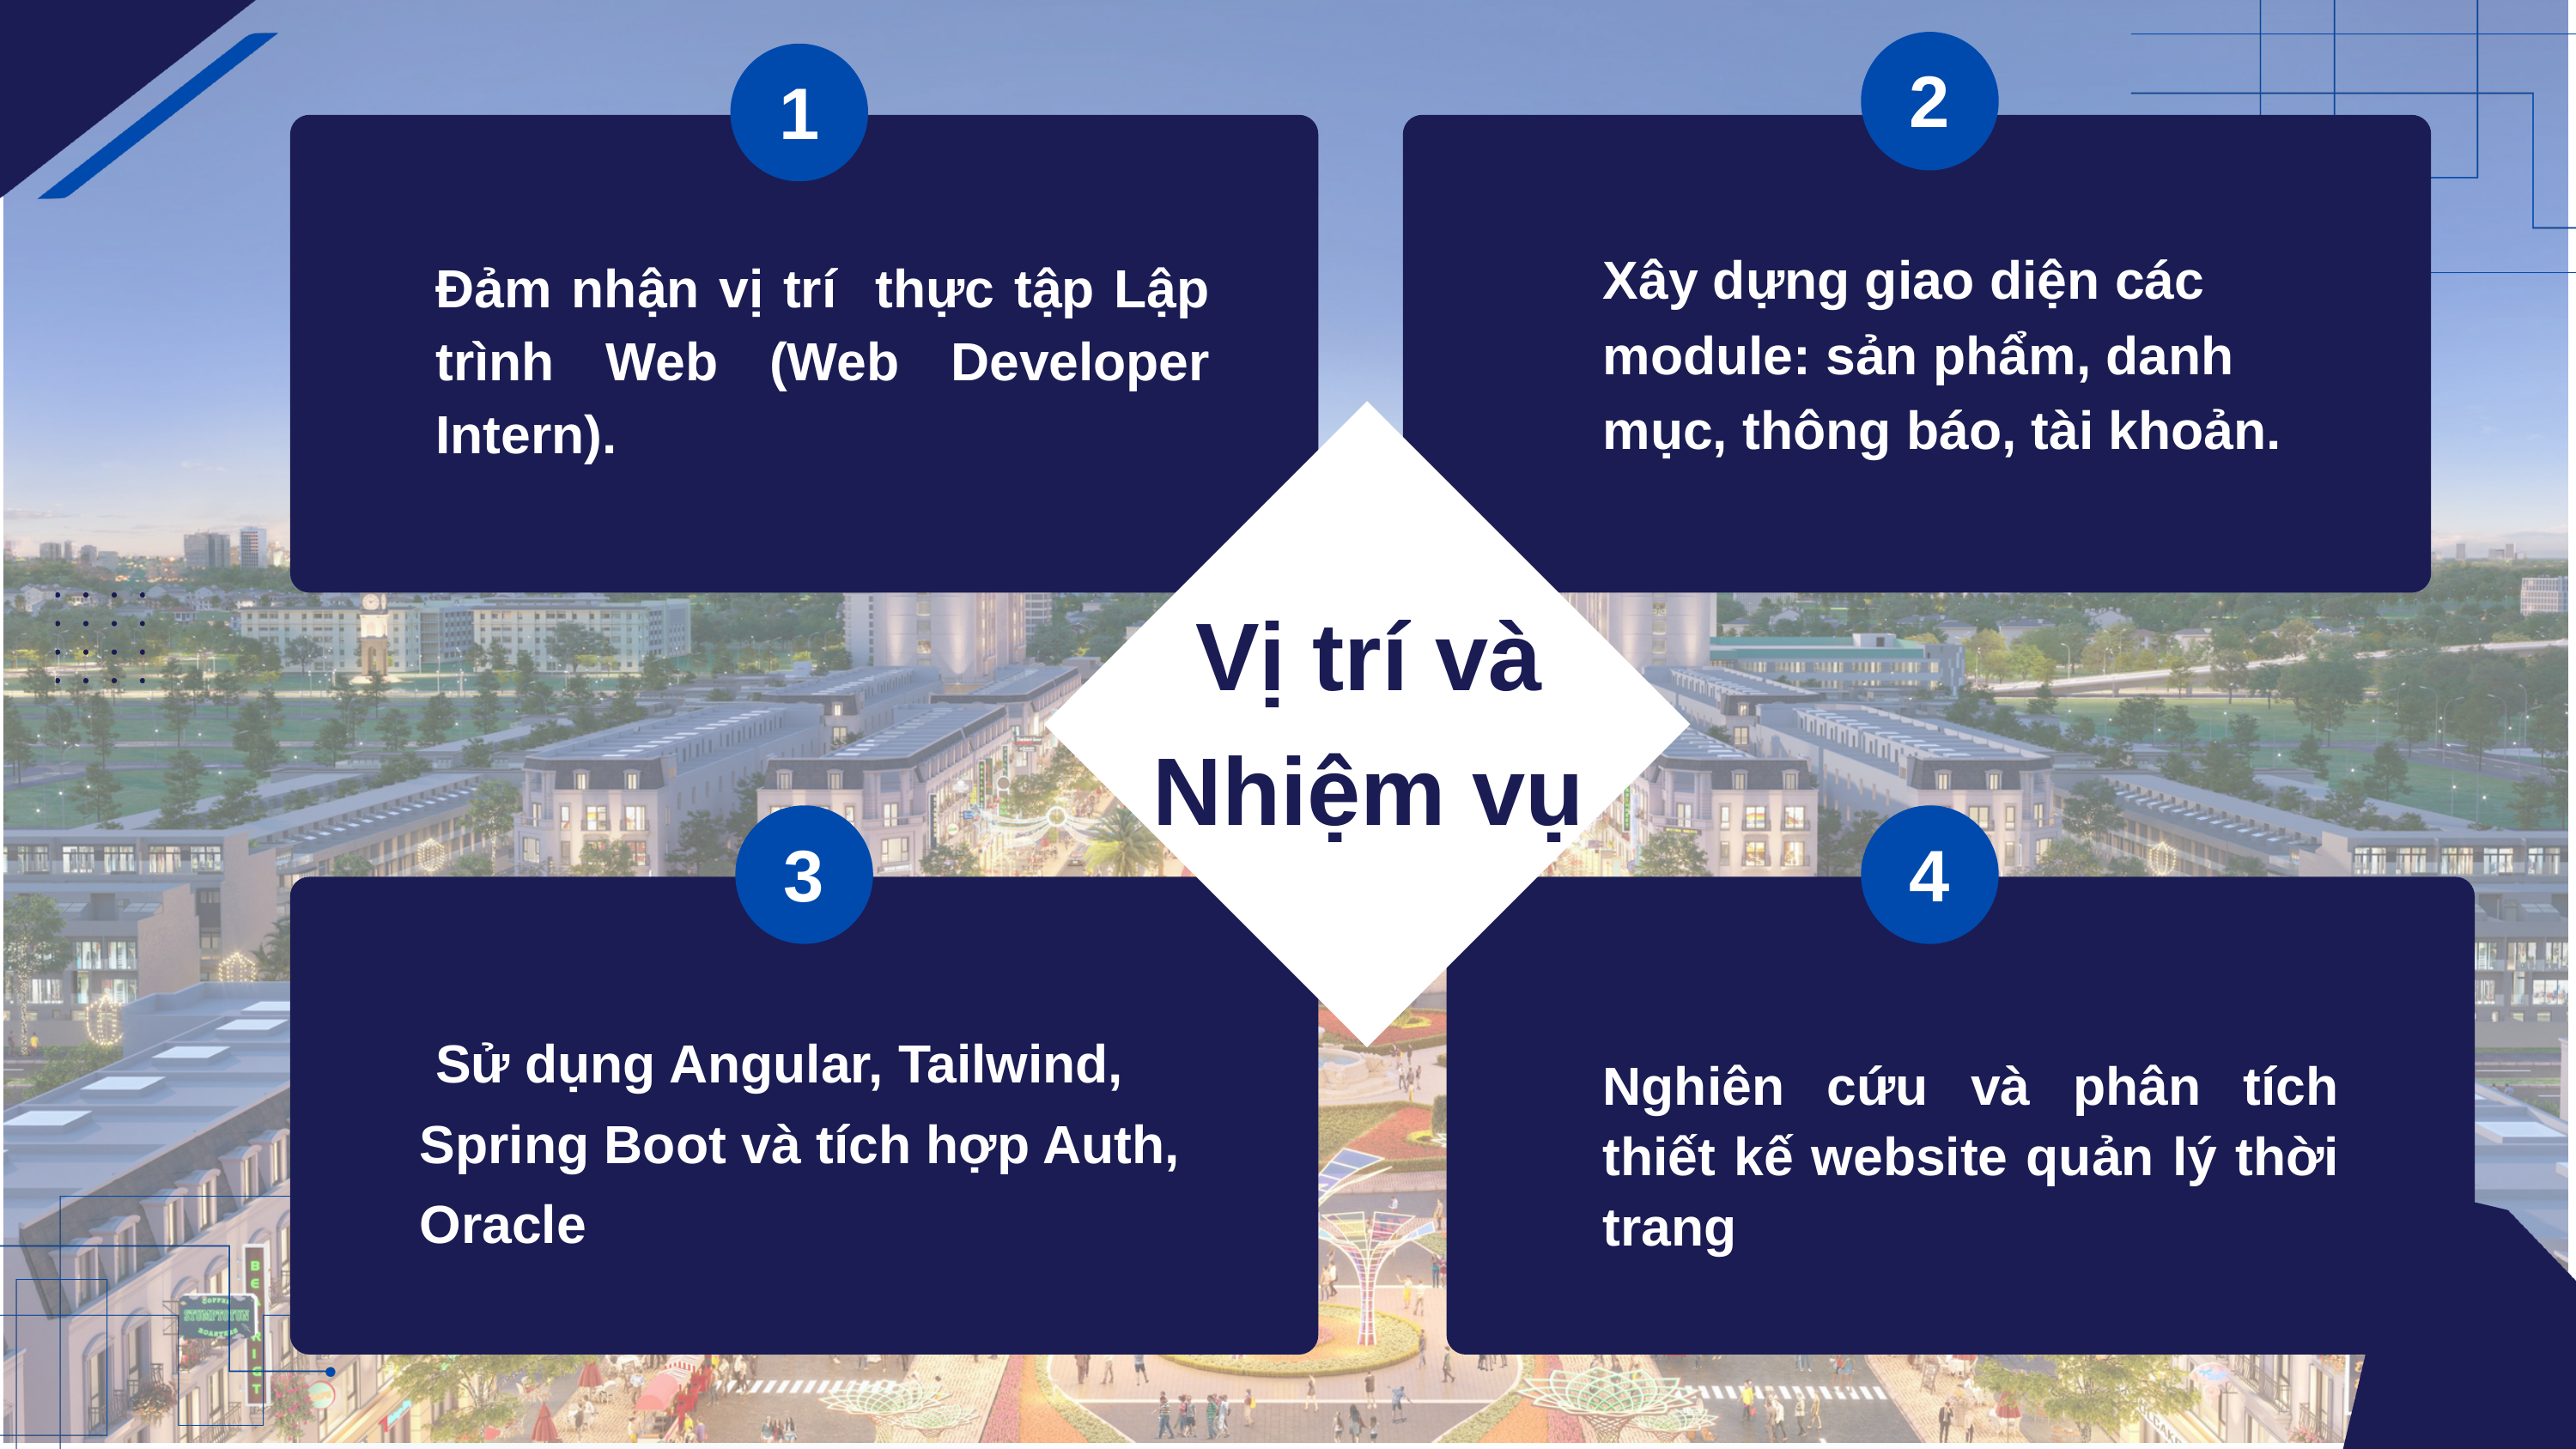

2

1

Xây dựng giao diện các module: sản phẩm, danh mục, thông báo, tài khoản.
Đảm nhận vị trí  thực tập Lập trình Web (Web Developer Intern).

Vị trí và Nhiệm vụ

3

4

 Sử dụng Angular, Tailwind, Spring Boot và tích hợp Auth, Oracle
Nghiên cứu và phân tích thiết kế website quản lý thời trang